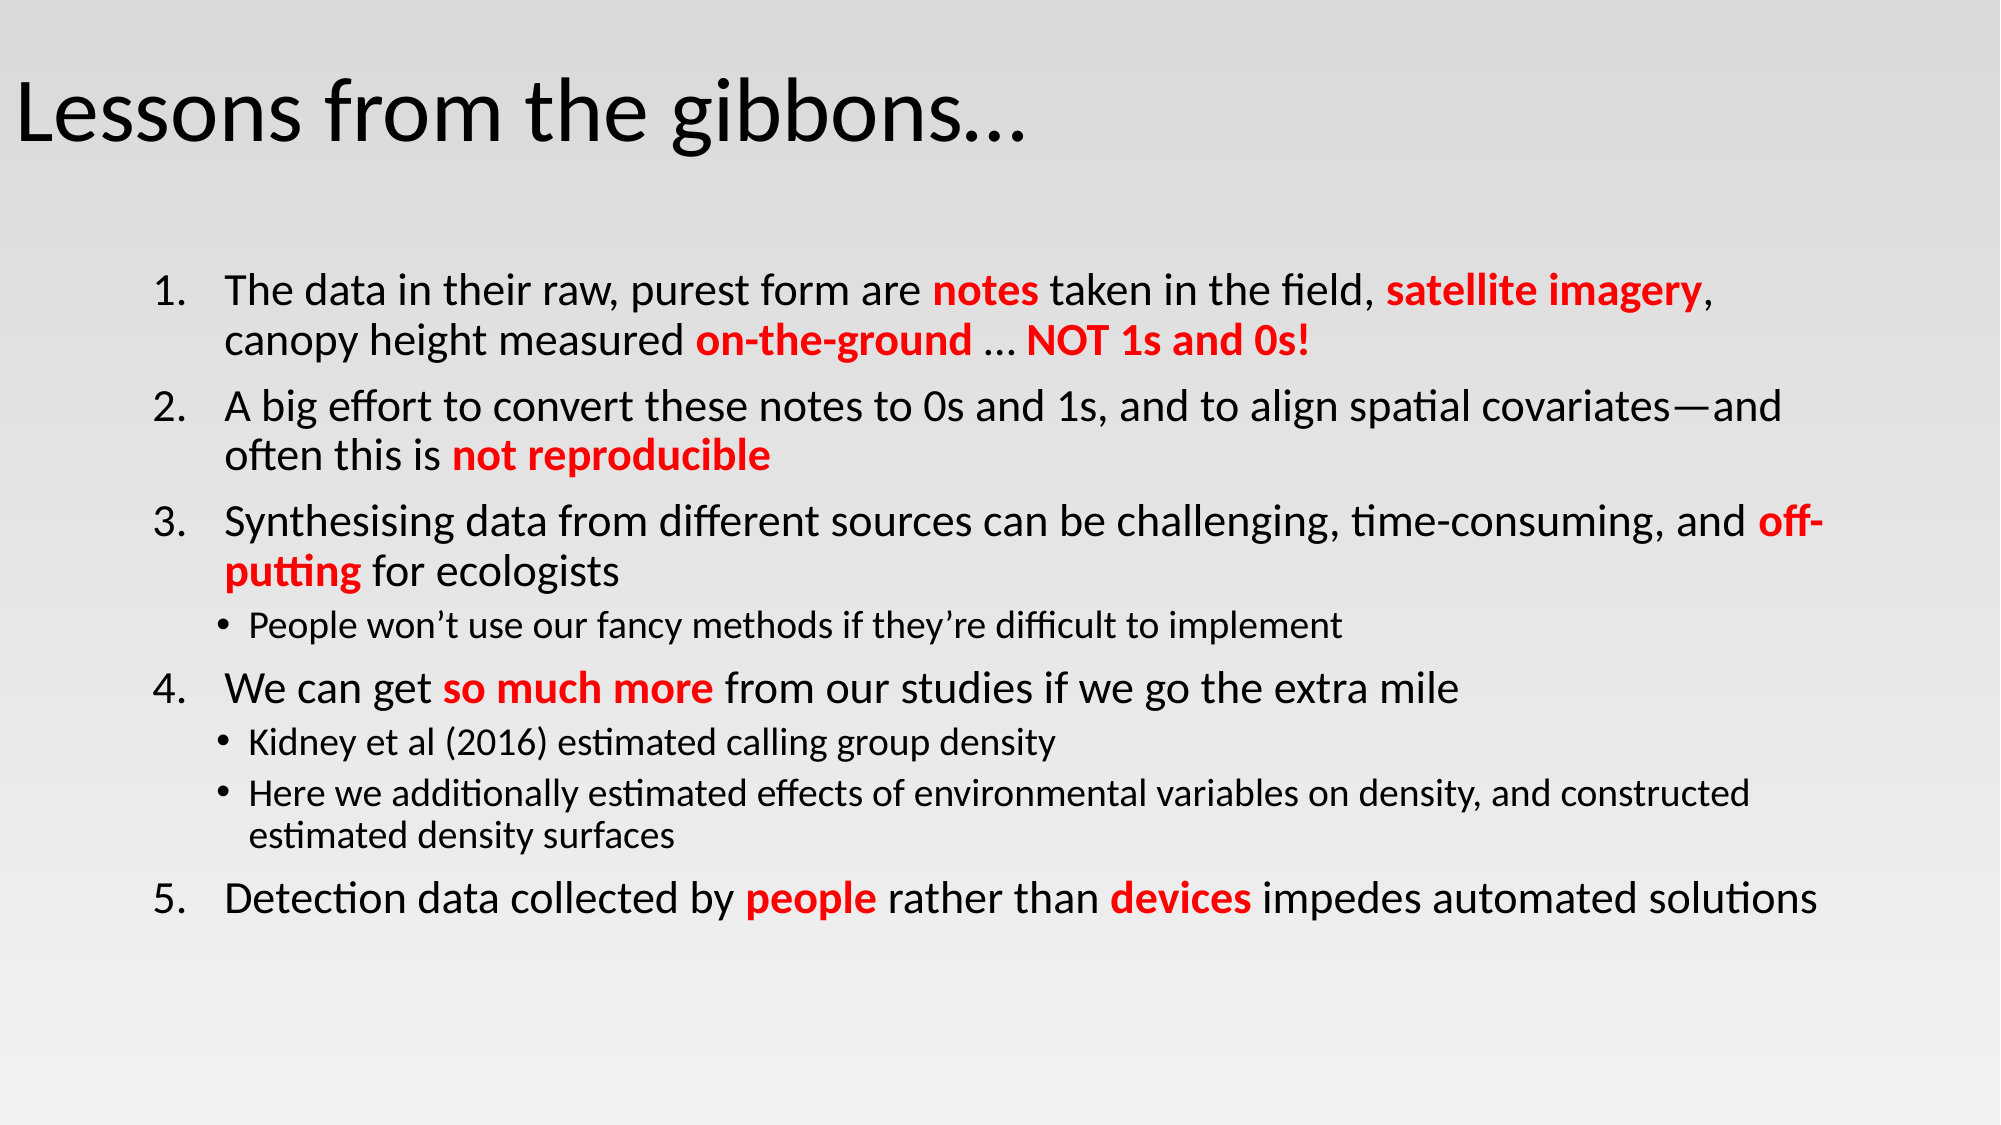

# Lessons from the gibbons…
The data in their raw, purest form are notes taken in the field, satellite imagery, canopy height measured on-the-ground … NOT 1s and 0s!
A big effort to convert these notes to 0s and 1s, and to align spatial covariates—and often this is not reproducible
Synthesising data from different sources can be challenging, time-consuming, and off-putting for ecologists
People won’t use our fancy methods if they’re difficult to implement
We can get so much more from our studies if we go the extra mile
Kidney et al (2016) estimated calling group density
Here we additionally estimated effects of environmental variables on density, and constructed estimated density surfaces
Detection data collected by people rather than devices impedes automated solutions